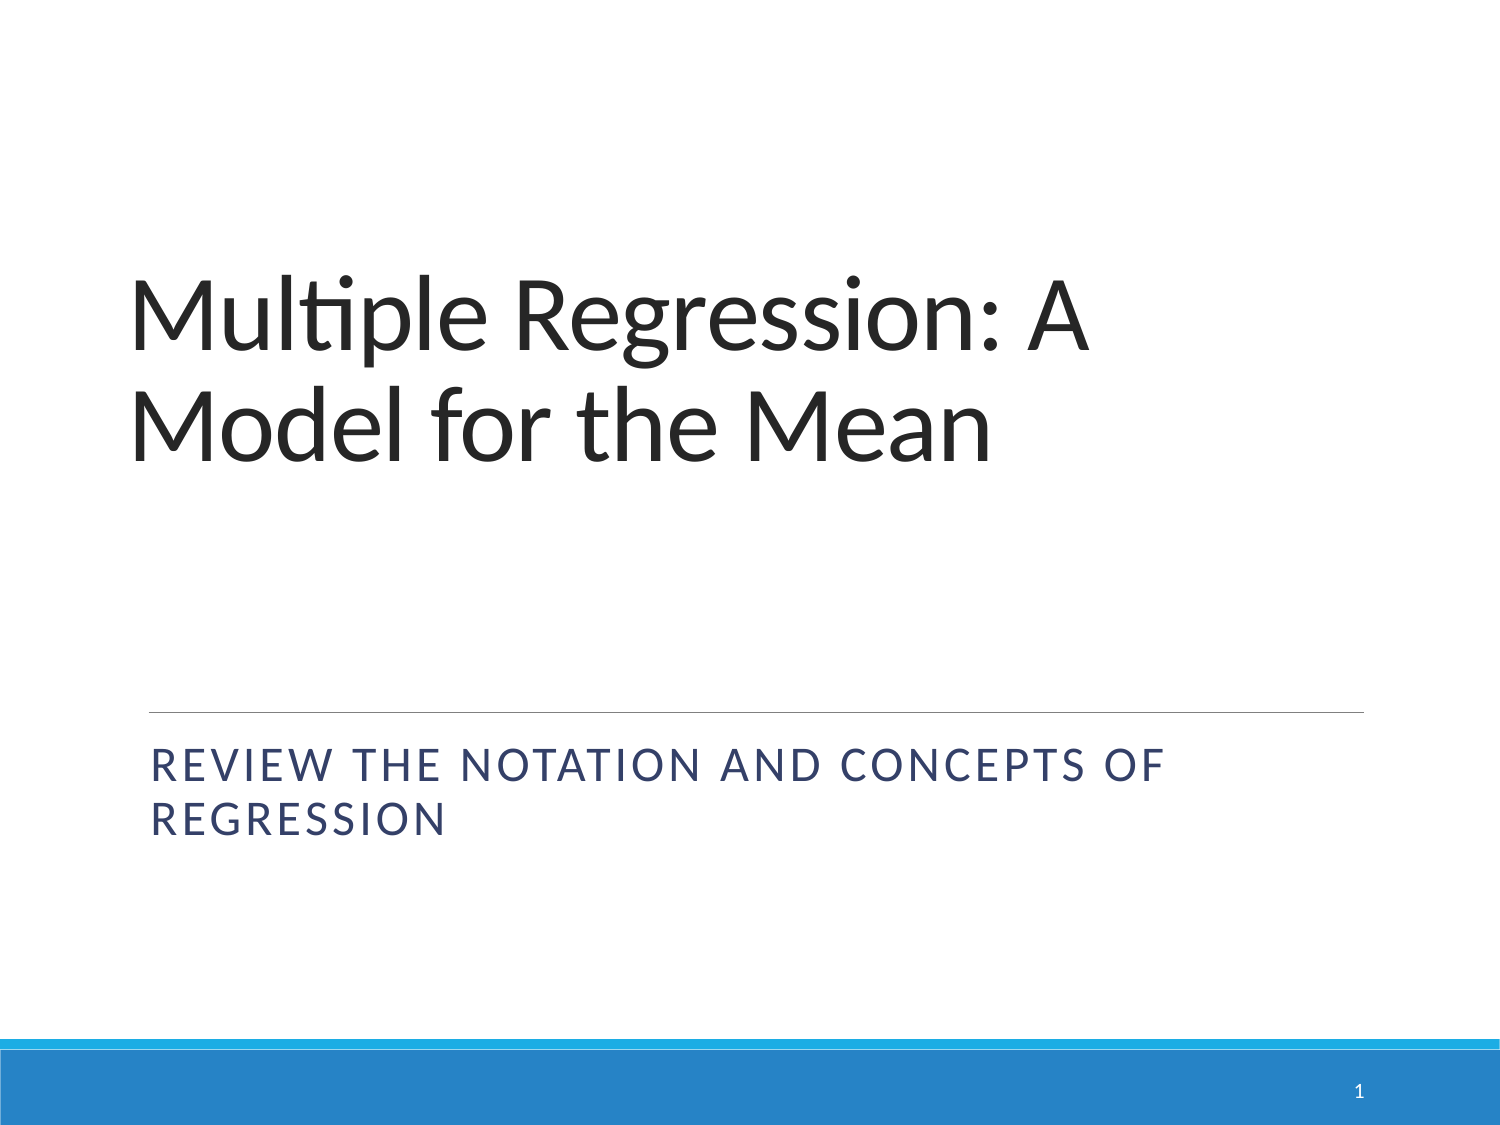

# Multiple Regression: A Model for the Mean
Review the notation and concepts of regressioN
1